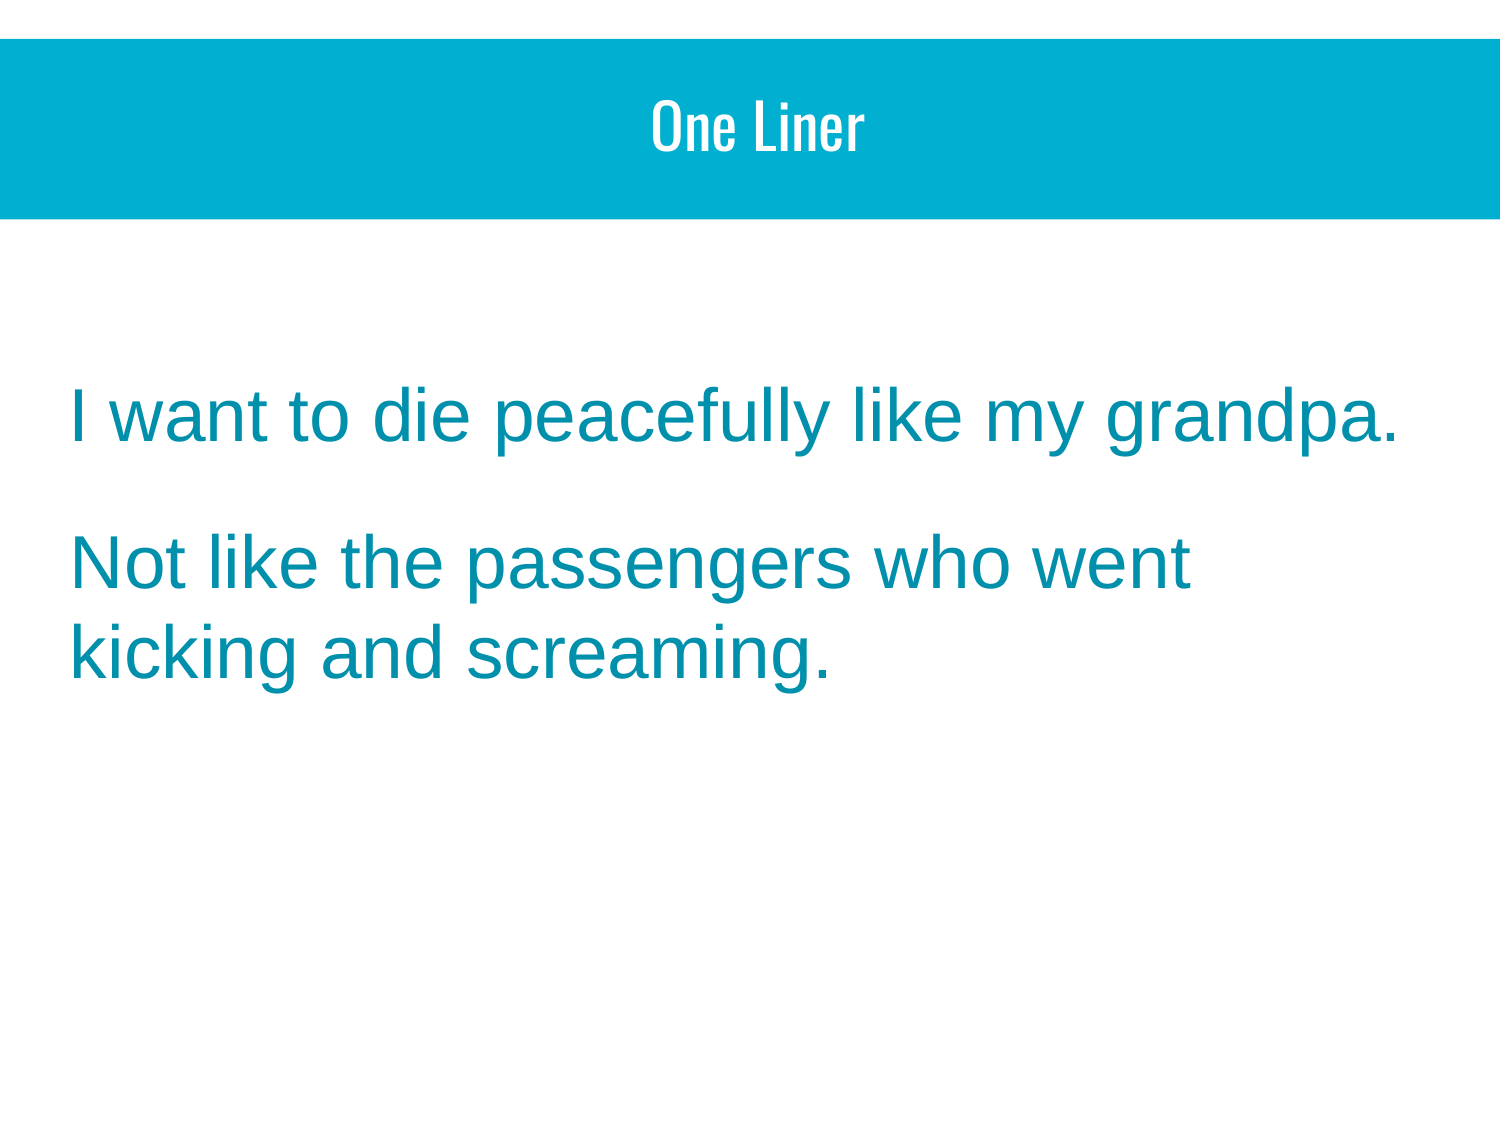

One Liner
I want to die peacefully like my grandpa.
Not like the passengers who went kicking and screaming.